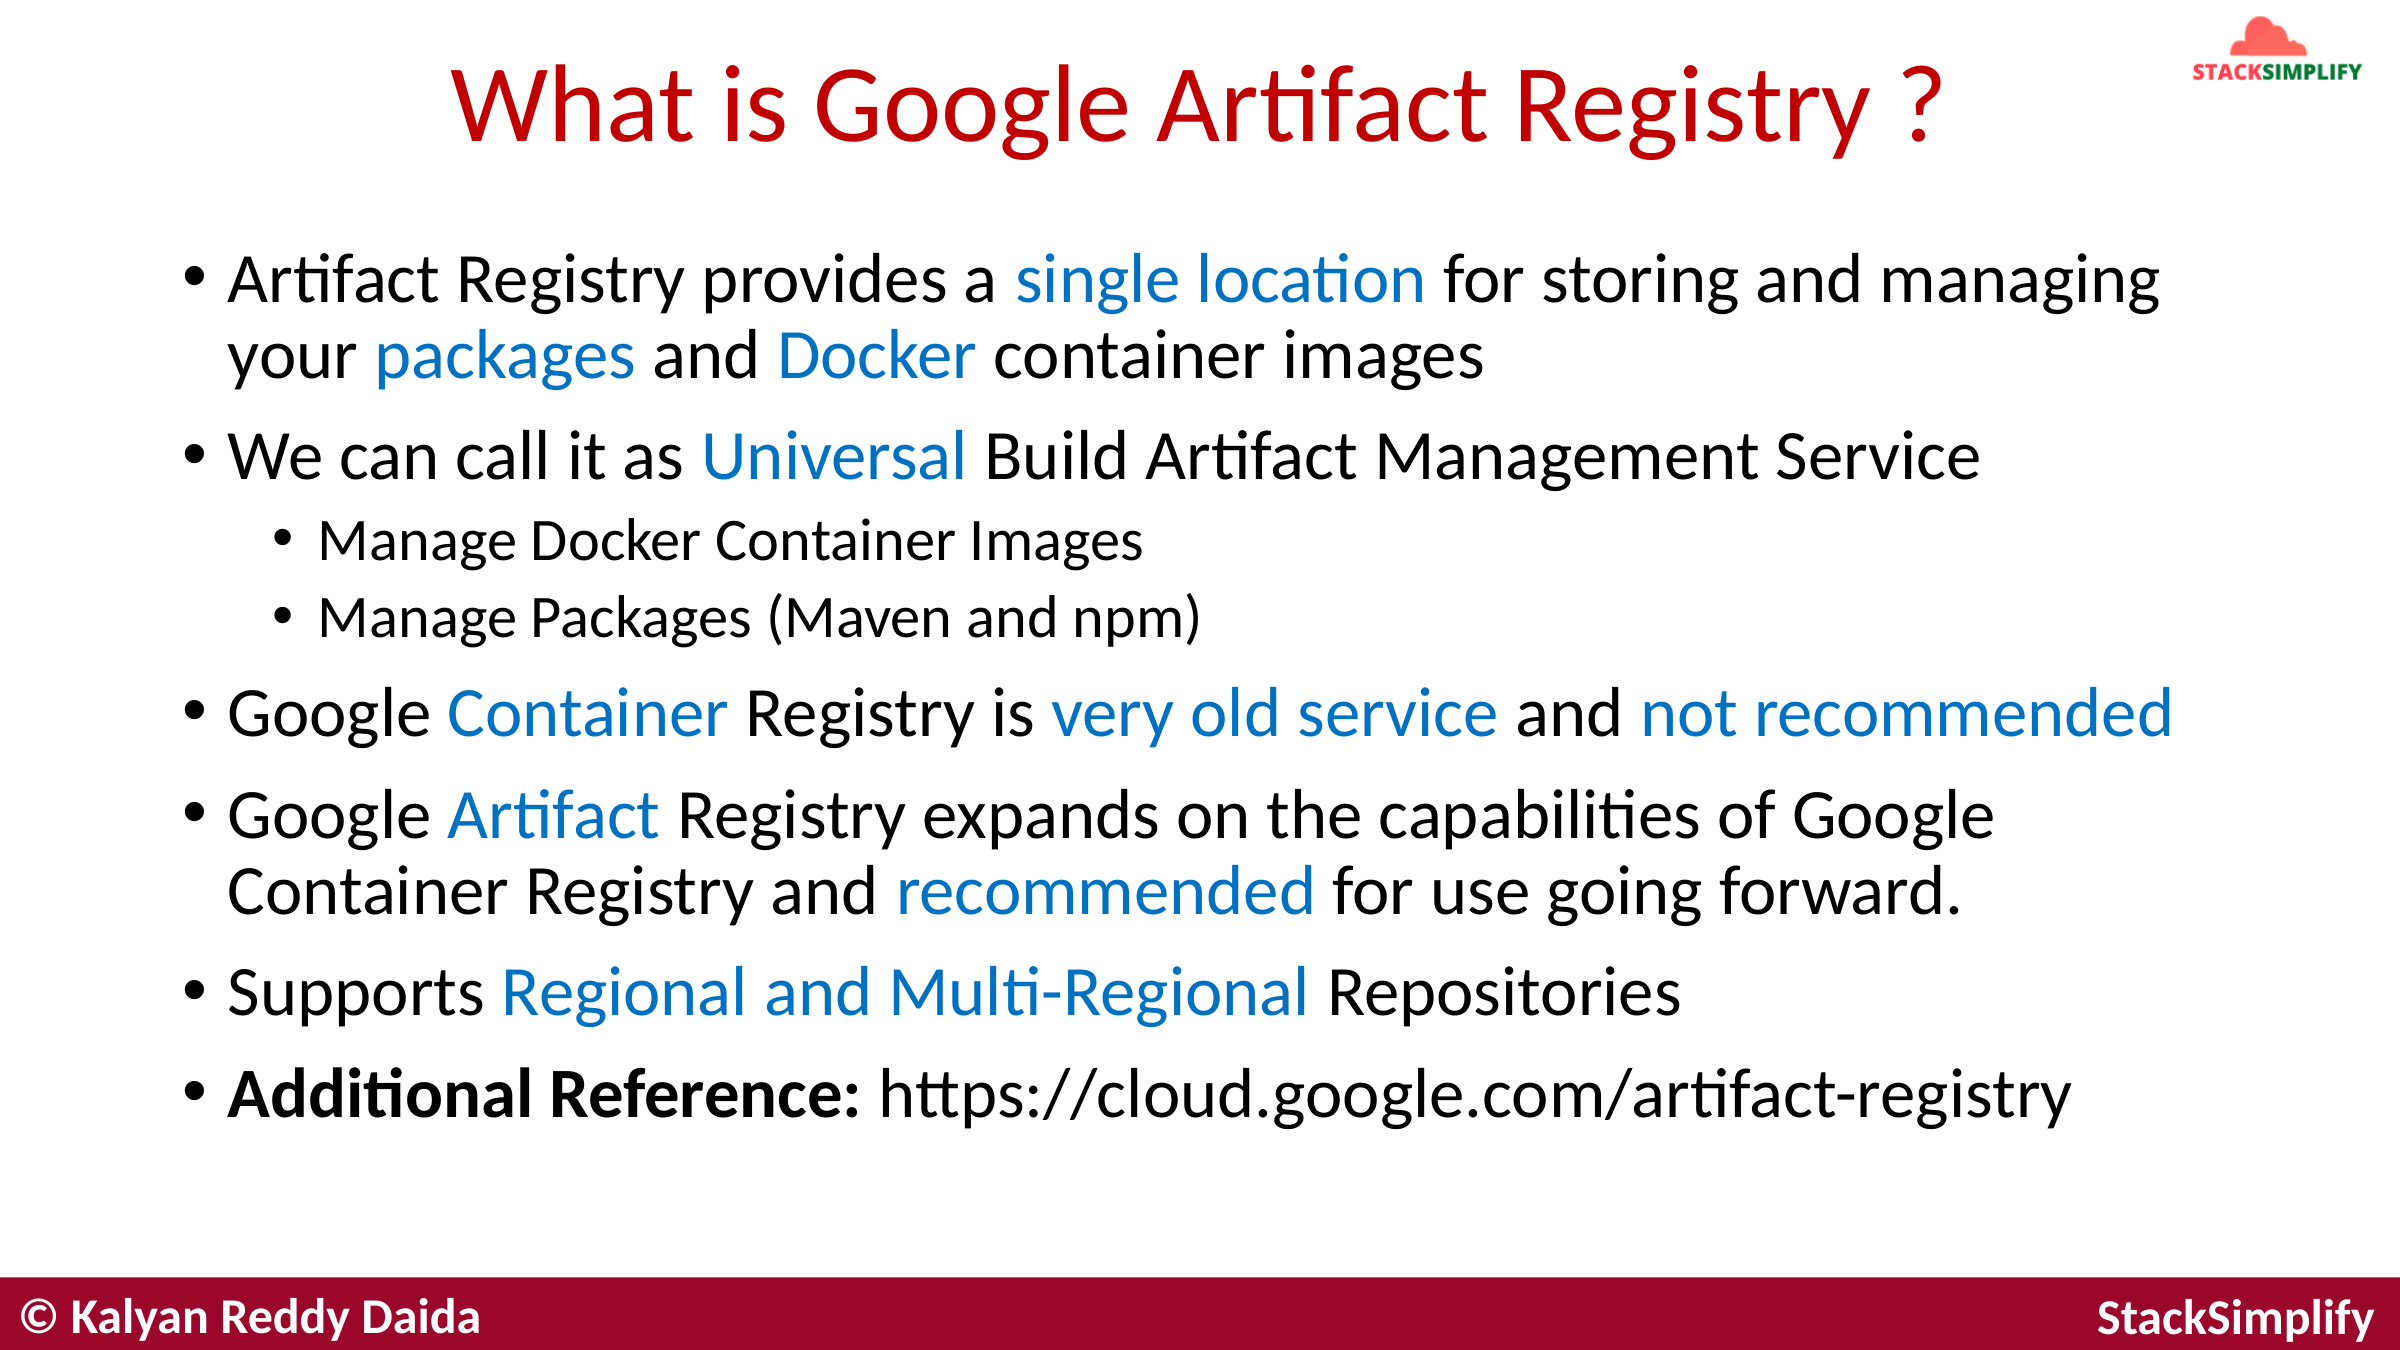

# What is Google Artifact Registry ?
Artifact Registry provides a single location for storing and managing your packages and Docker container images
We can call it as Universal Build Artifact Management Service
Manage Docker Container Images
Manage Packages (Maven and npm)
Google Container Registry is very old service and not recommended
Google Artifact Registry expands on the capabilities of Google Container Registry and recommended for use going forward.
Supports Regional and Multi-Regional Repositories
Additional Reference: https://cloud.google.com/artifact-registry
© Kalyan Reddy Daida